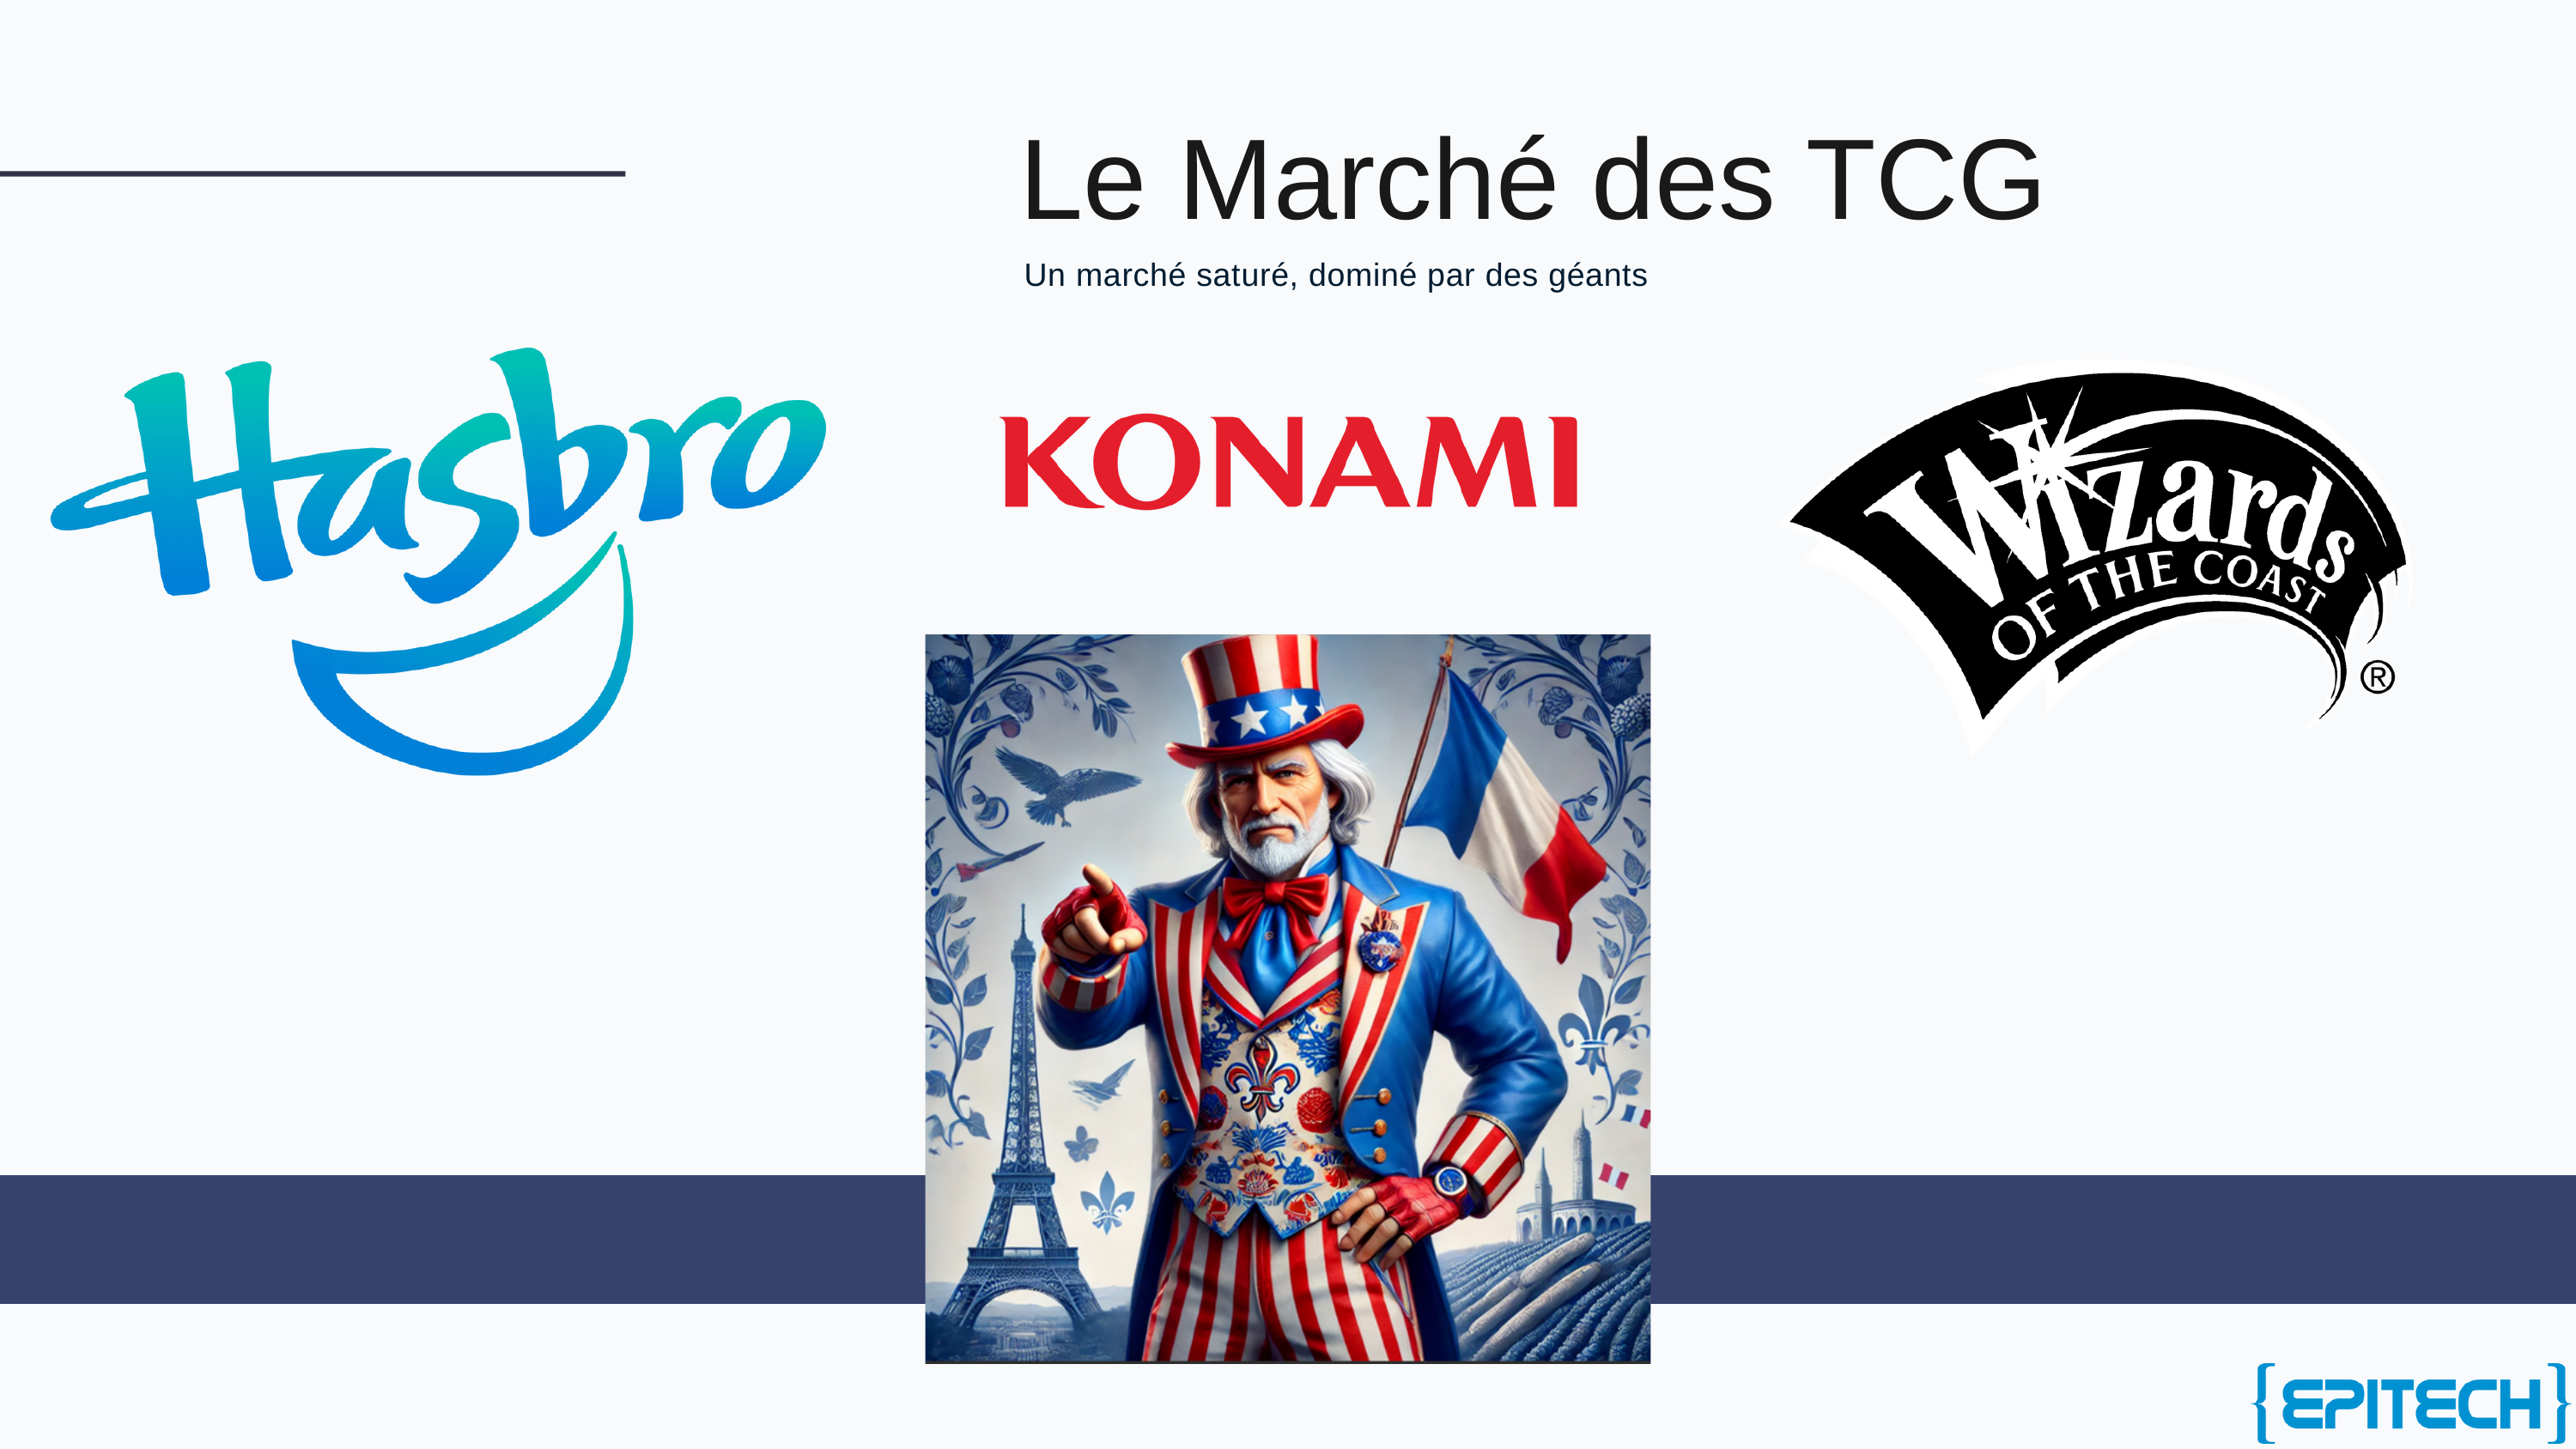

Le Marché des TCG
Un marché saturé, dominé par des géants